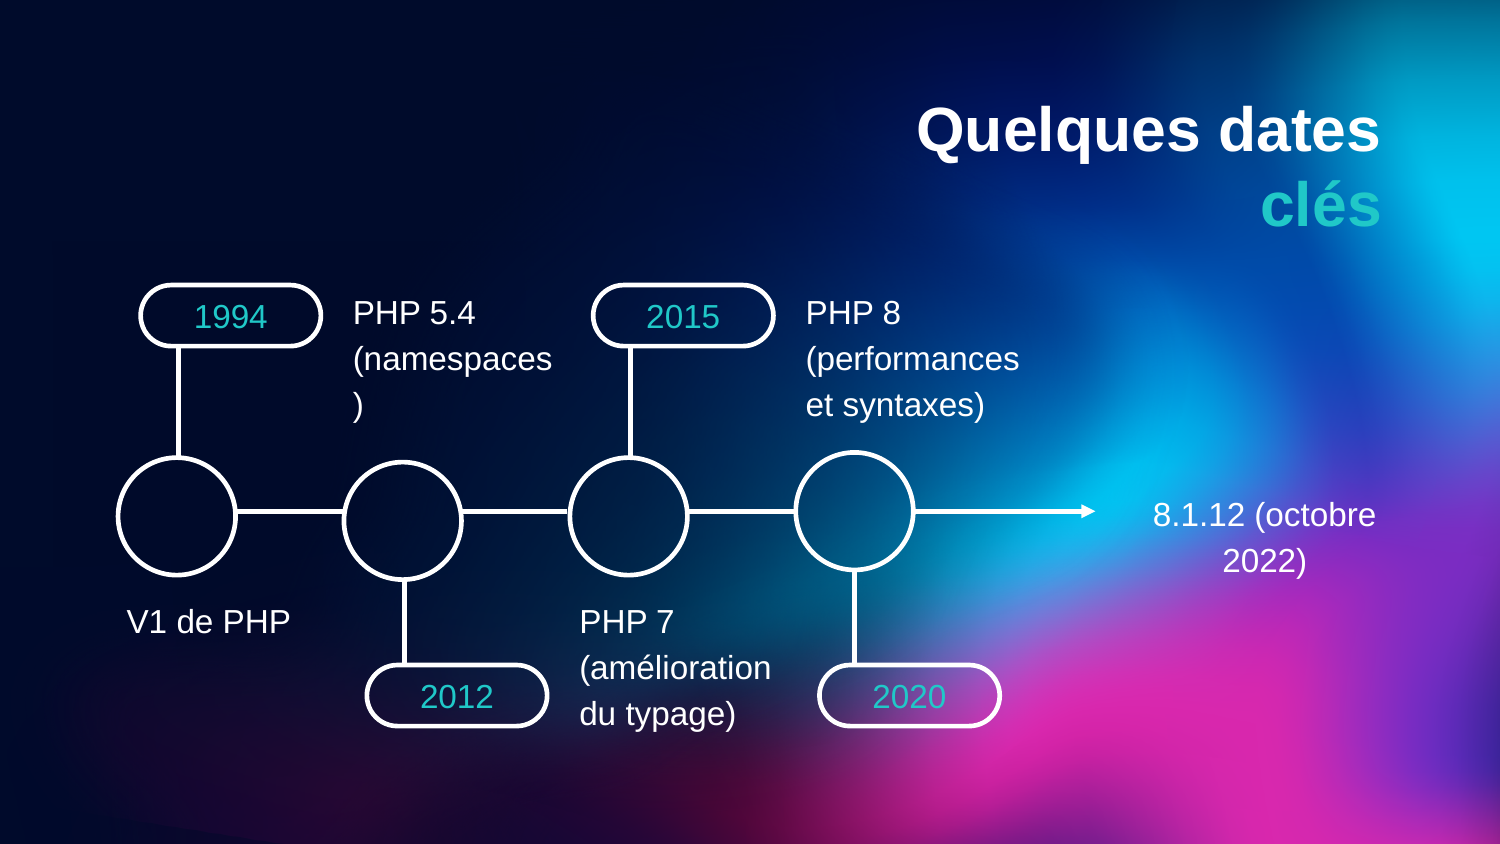

# Quelques dates clés
1994
PHP 5.4 (namespaces)
2015
PHP 8 (performances et syntaxes)

8.1.12 (octobre 2022)
V1 de PHP
PHP 7 (amélioration du typage)
2012
2020